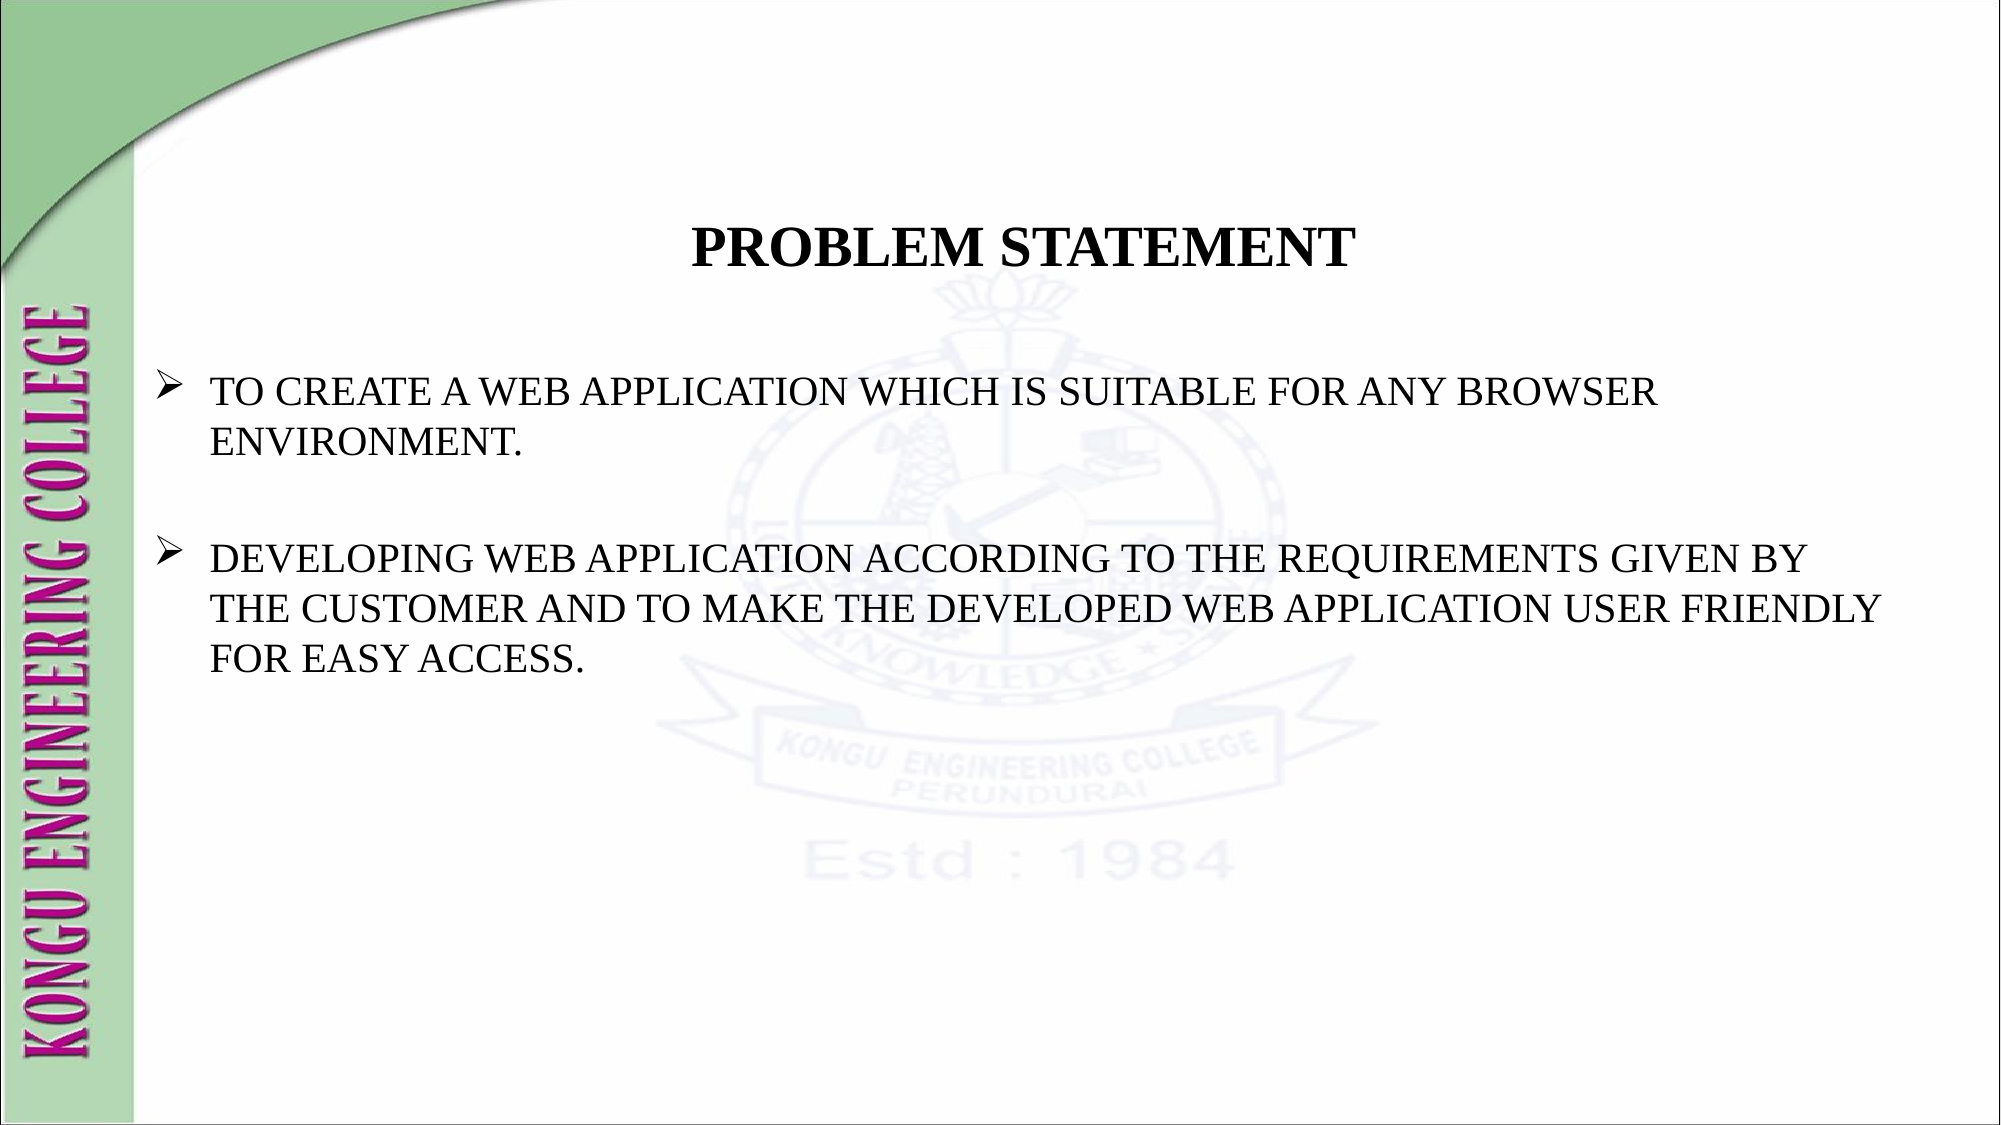

#
PROBLEM STATEMENT

TO CREATE A WEB APPLICATION WHICH IS SUITABLE FOR ANY BROWSER ENVIRONMENT.

DEVELOPING WEB APPLICATION ACCORDING TO THE REQUIREMENTS GIVEN BY THE CUSTOMER AND TO MAKE THE DEVELOPED WEB APPLICATION USER FRIENDLY FOR EASY ACCESS.